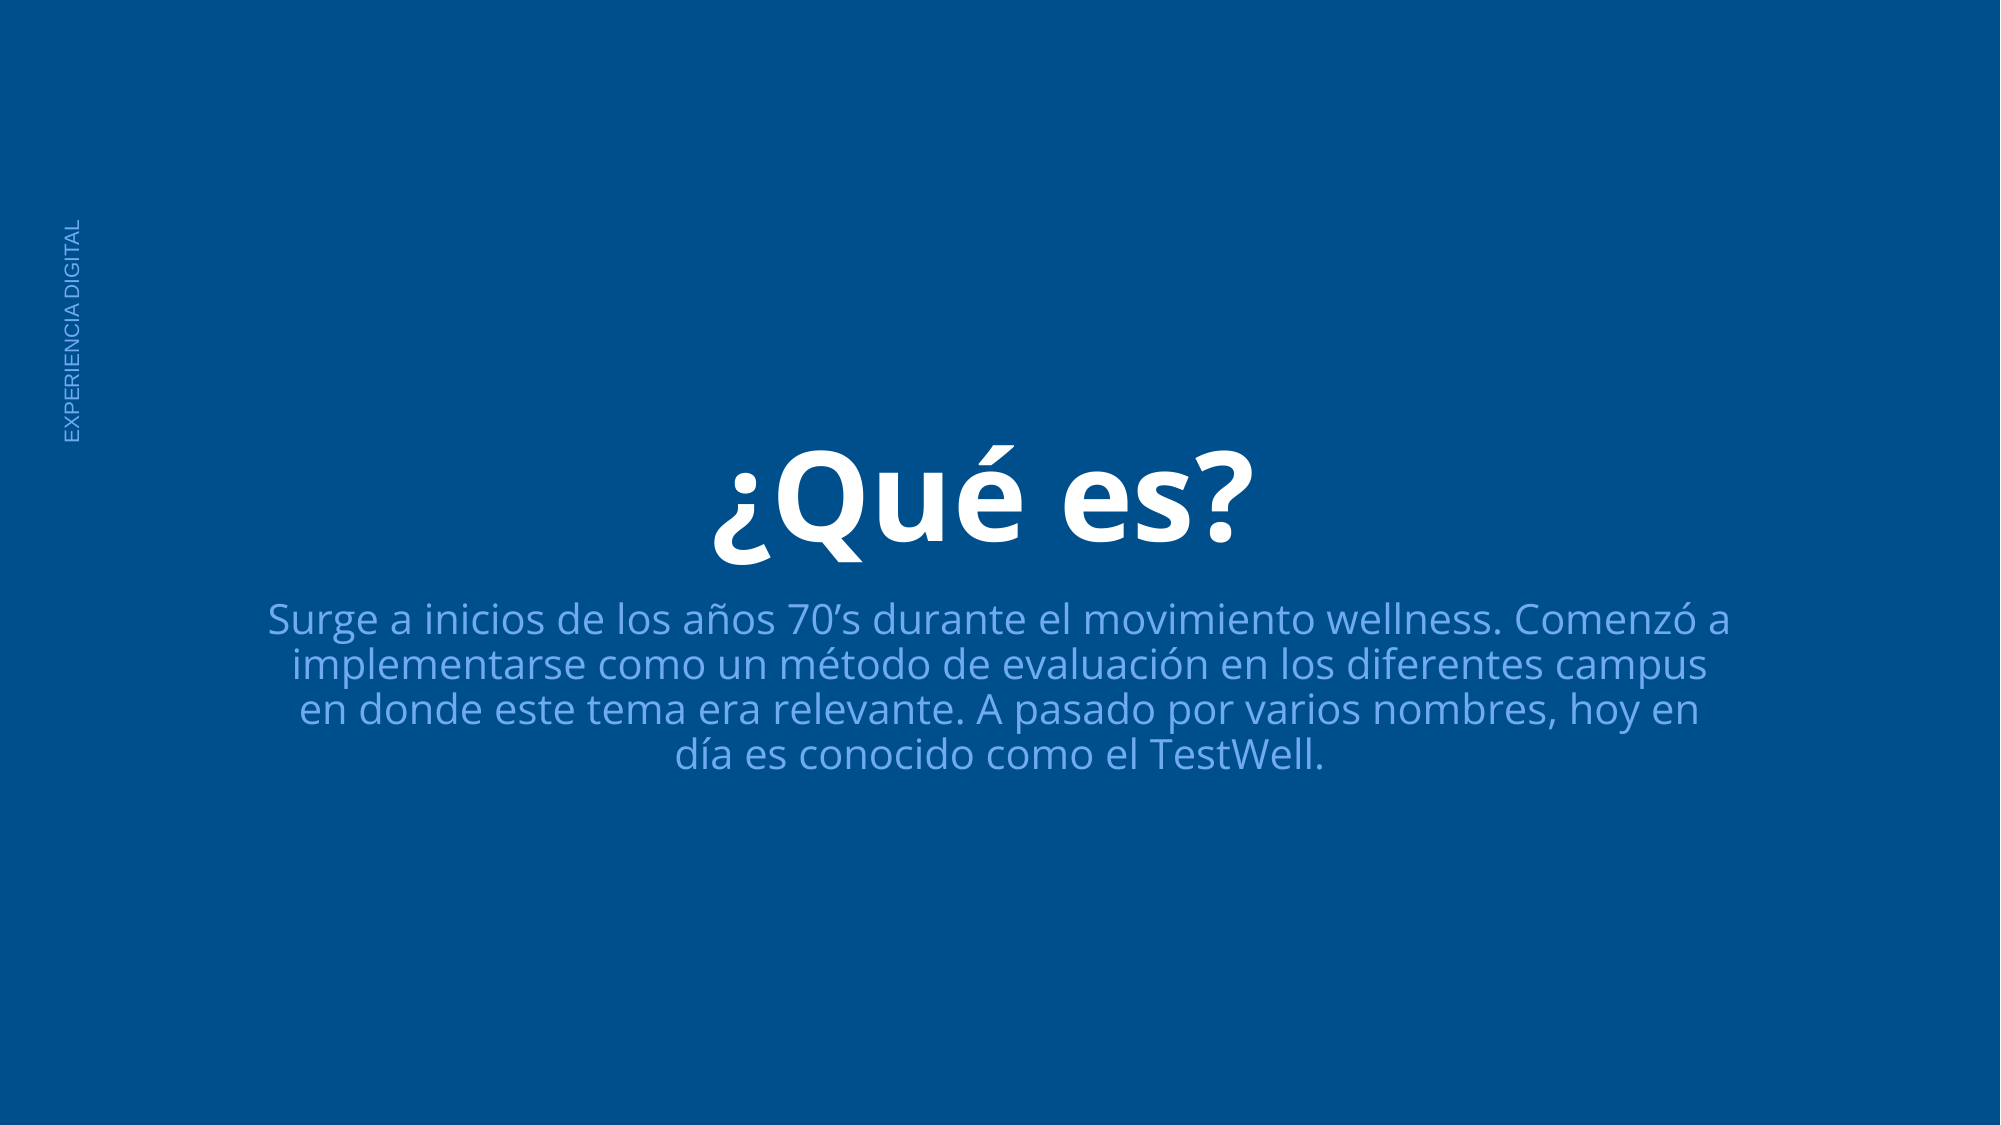

# ¿Qué es?
Surge a inicios de los años 70’s durante el movimiento wellness. Comenzó a implementarse como un método de evaluación en los diferentes campus en donde este tema era relevante. A pasado por varios nombres, hoy en día es conocido como el TestWell.